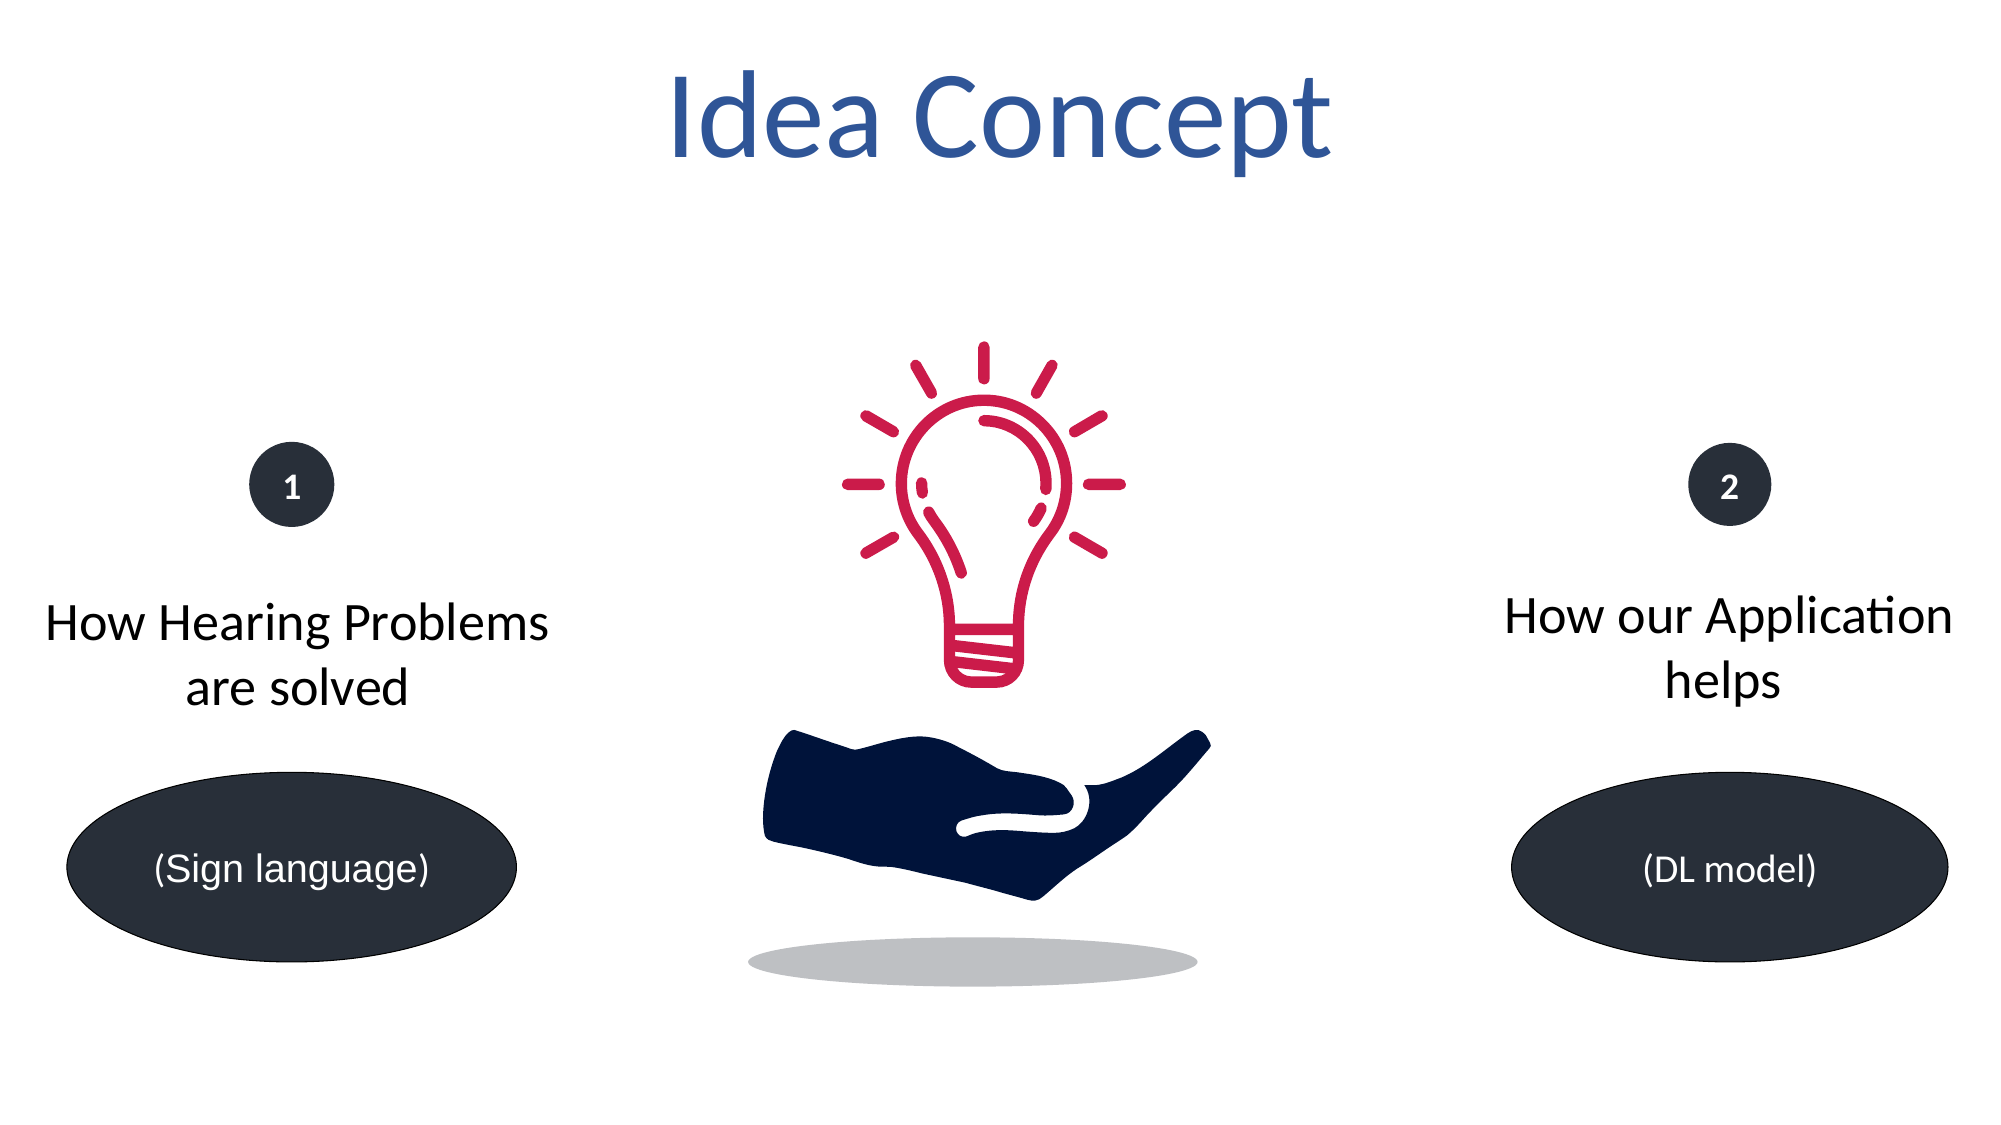

Idea Concept

1
2
How our Application helps
How Hearing Problems are solved

(Sign language)
(DL model)